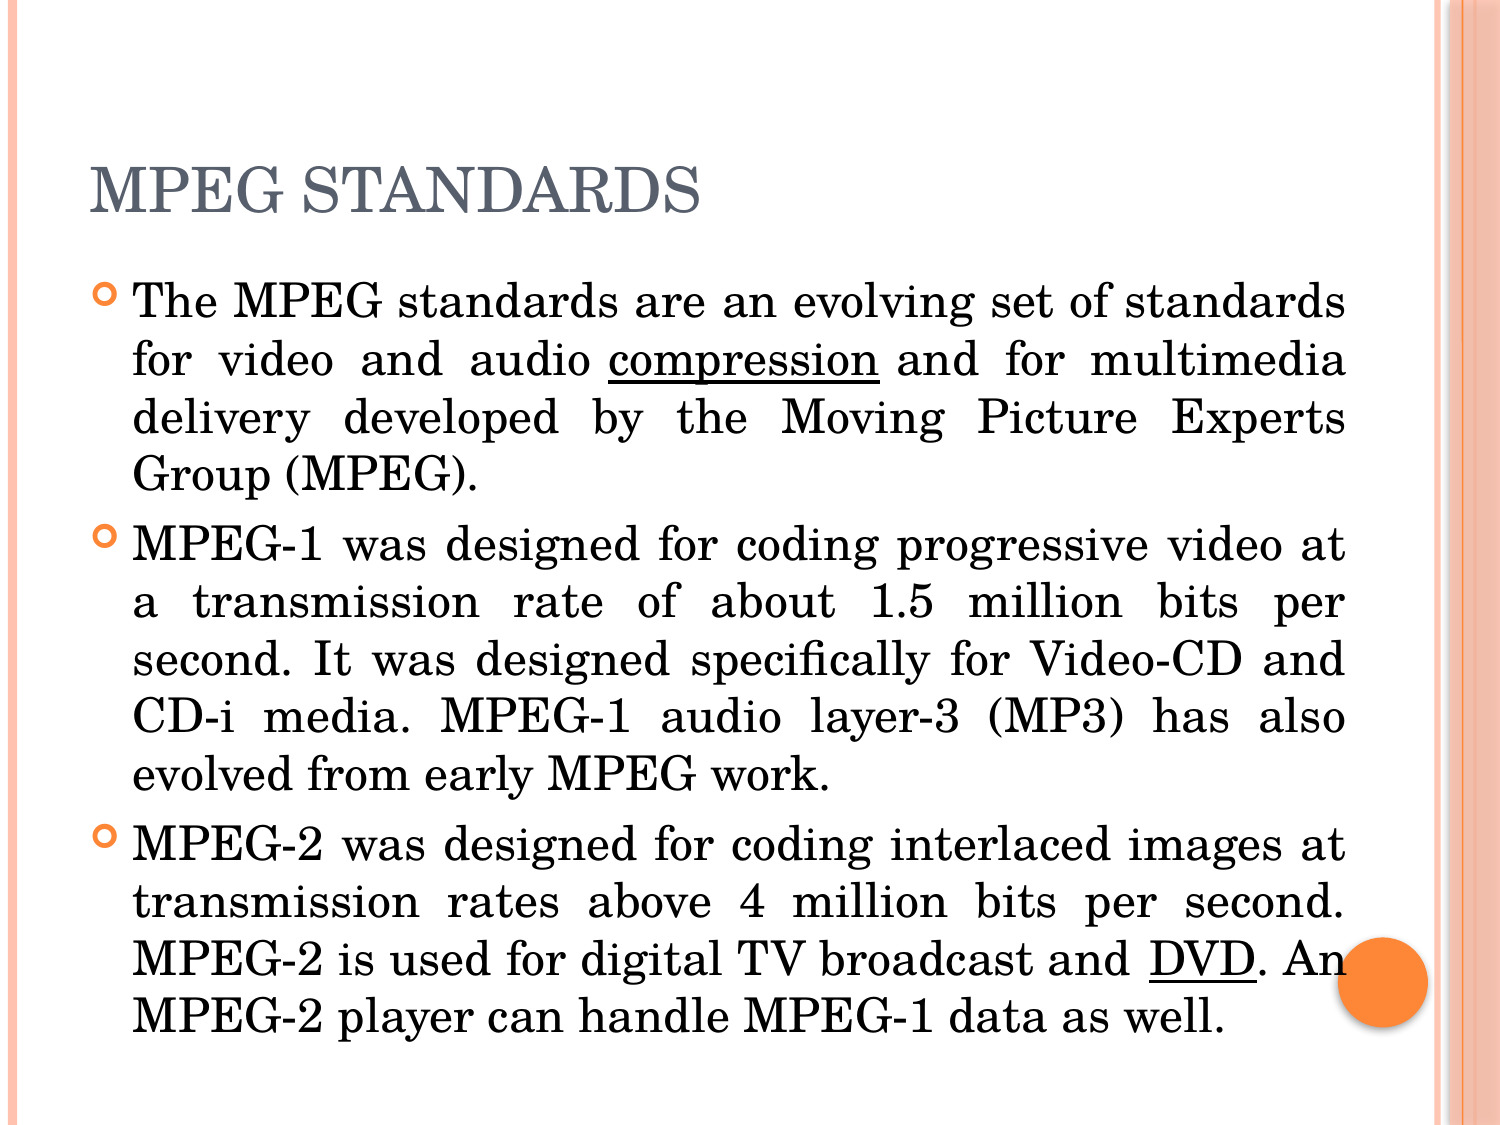

# Mpeg standards
The MPEG standards are an evolving set of standards for video and audio compression and for multimedia delivery developed by the Moving Picture Experts Group (MPEG).
MPEG-1 was designed for coding progressive video at a transmission rate of about 1.5 million bits per second. It was designed specifically for Video-CD and CD-i media. MPEG-1 audio layer-3 (MP3) has also evolved from early MPEG work.
MPEG-2 was designed for coding interlaced images at transmission rates above 4 million bits per second. MPEG-2 is used for digital TV broadcast and DVD. An MPEG-2 player can handle MPEG-1 data as well.